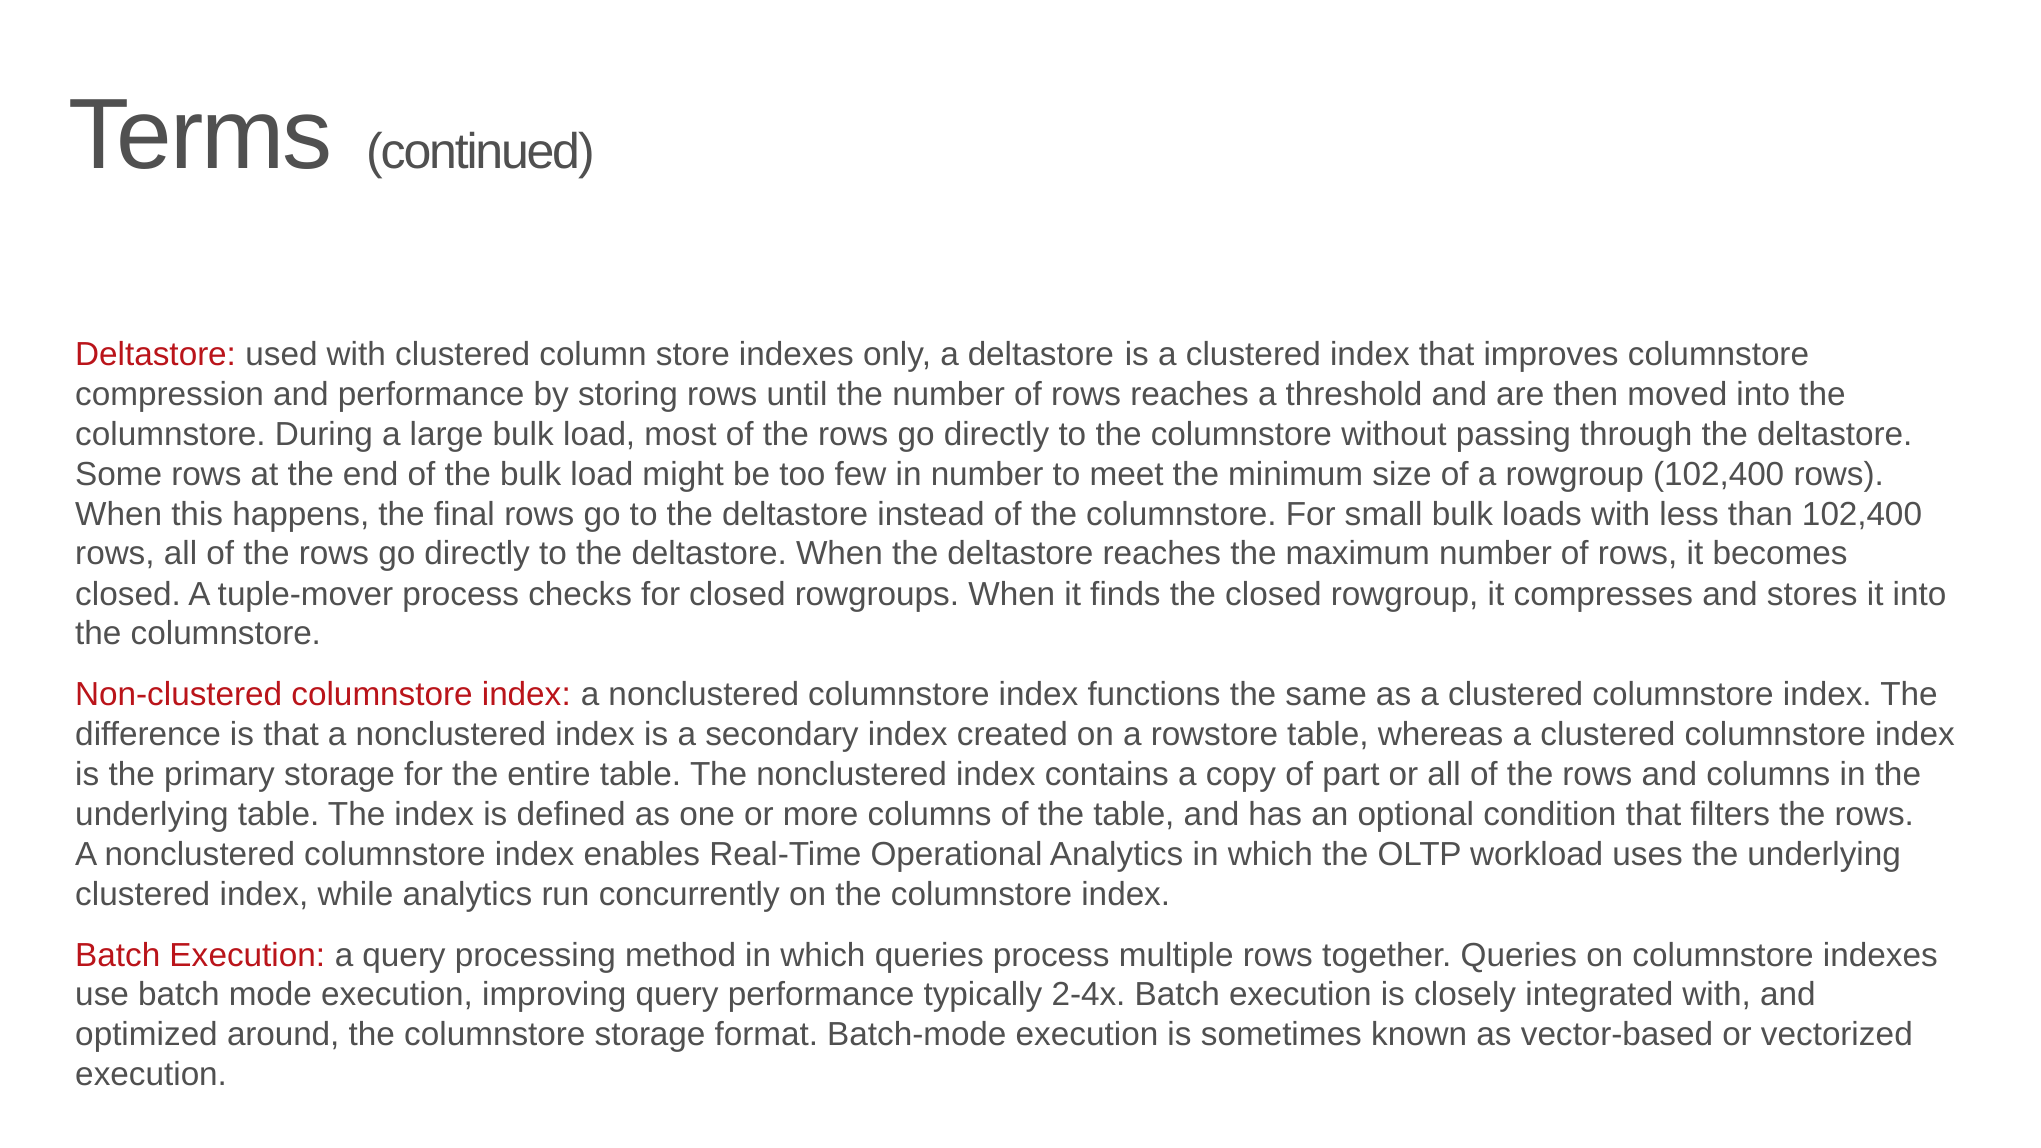

# Terms (continued)
Deltastore: used with clustered column store indexes only, a deltastore is a clustered index that improves columnstore compression and performance by storing rows until the number of rows reaches a threshold and are then moved into the columnstore. During a large bulk load, most of the rows go directly to the columnstore without passing through the deltastore. Some rows at the end of the bulk load might be too few in number to meet the minimum size of a rowgroup (102,400 rows). When this happens, the final rows go to the deltastore instead of the columnstore. For small bulk loads with less than 102,400 rows, all of the rows go directly to the deltastore. When the deltastore reaches the maximum number of rows, it becomes closed. A tuple-mover process checks for closed rowgroups. When it finds the closed rowgroup, it compresses and stores it into the columnstore.
Non-clustered columnstore index: a nonclustered columnstore index functions the same as a clustered columnstore index. The difference is that a nonclustered index is a secondary index created on a rowstore table, whereas a clustered columnstore index is the primary storage for the entire table. The nonclustered index contains a copy of part or all of the rows and columns in the underlying table. The index is defined as one or more columns of the table, and has an optional condition that filters the rows.
A nonclustered columnstore index enables Real-Time Operational Analytics in which the OLTP workload uses the underlying clustered index, while analytics run concurrently on the columnstore index.
Batch Execution: a query processing method in which queries process multiple rows together. Queries on columnstore indexes use batch mode execution, improving query performance typically 2-4x. Batch execution is closely integrated with, and optimized around, the columnstore storage format. Batch-mode execution is sometimes known as vector-based or vectorized execution.